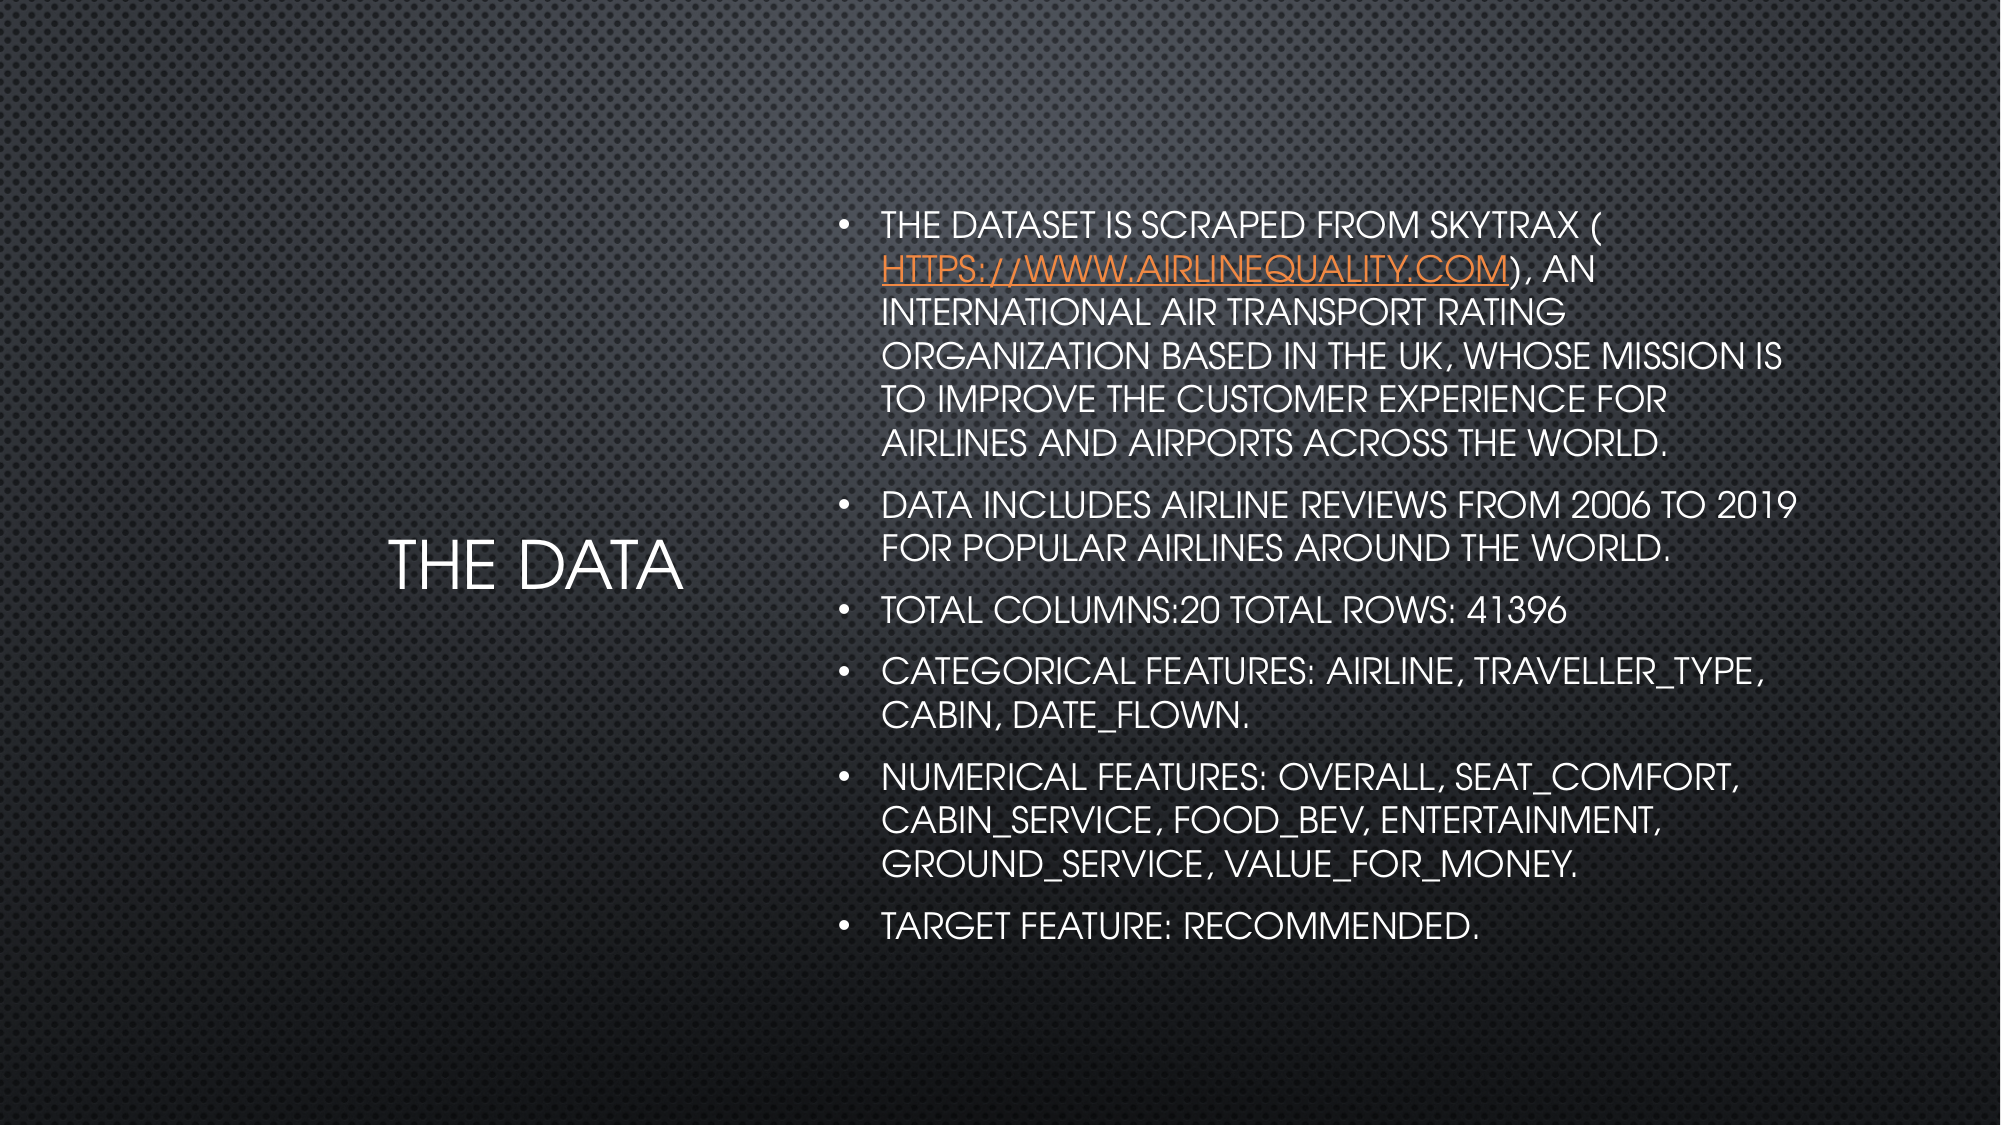

# The Data
The dataset is scraped from Skytrax (https://www.airlinequality.com), an international air transport rating organization based in the UK, whose mission is to improve the customer experience for airlines and airports across the world.
Data includes airline reviews from 2006 to 2019 for popular airlines around the world.
Total Columns:20 Total Rows: 41396
Categorical Features: airline, traveller_type, cabin, date_flown.
Numerical Features: overall, seat_comfort, cabin_service, food_bev, entertainment, ground_service, value_for_money.
Target Feature: recommended.